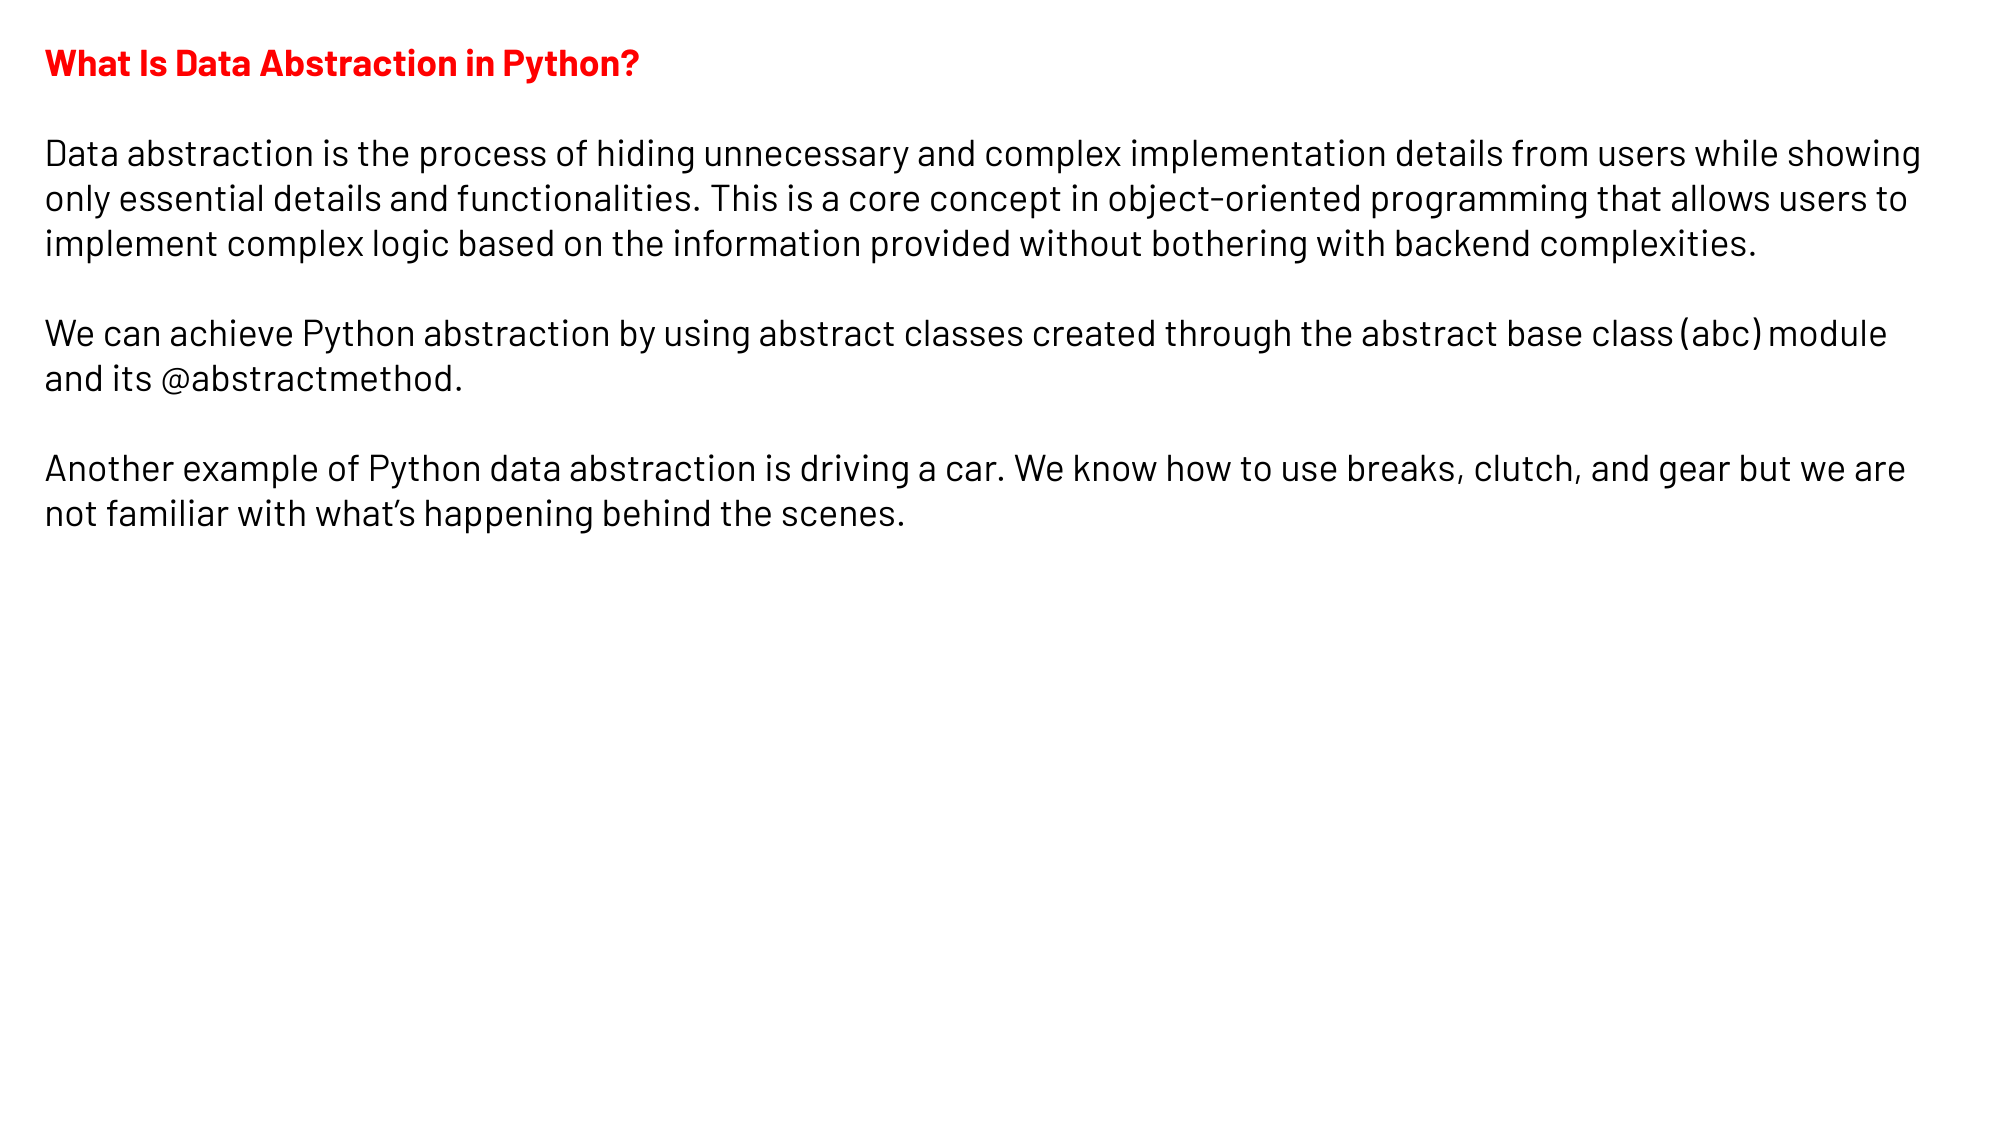

What Is Data Abstraction in Python?

Data abstraction is the process of hiding unnecessary and complex implementation details from users while showing only essential details and functionalities. This is a core concept in object-oriented programming that allows users to implement complex logic based on the information provided without bothering with backend complexities.

We can achieve Python abstraction by using abstract classes created through the abstract base class (abc) module and its @abstractmethod.

Another example of Python data abstraction is driving a car. We know how to use breaks, clutch, and gear but we are not familiar with what’s happening behind the scenes.